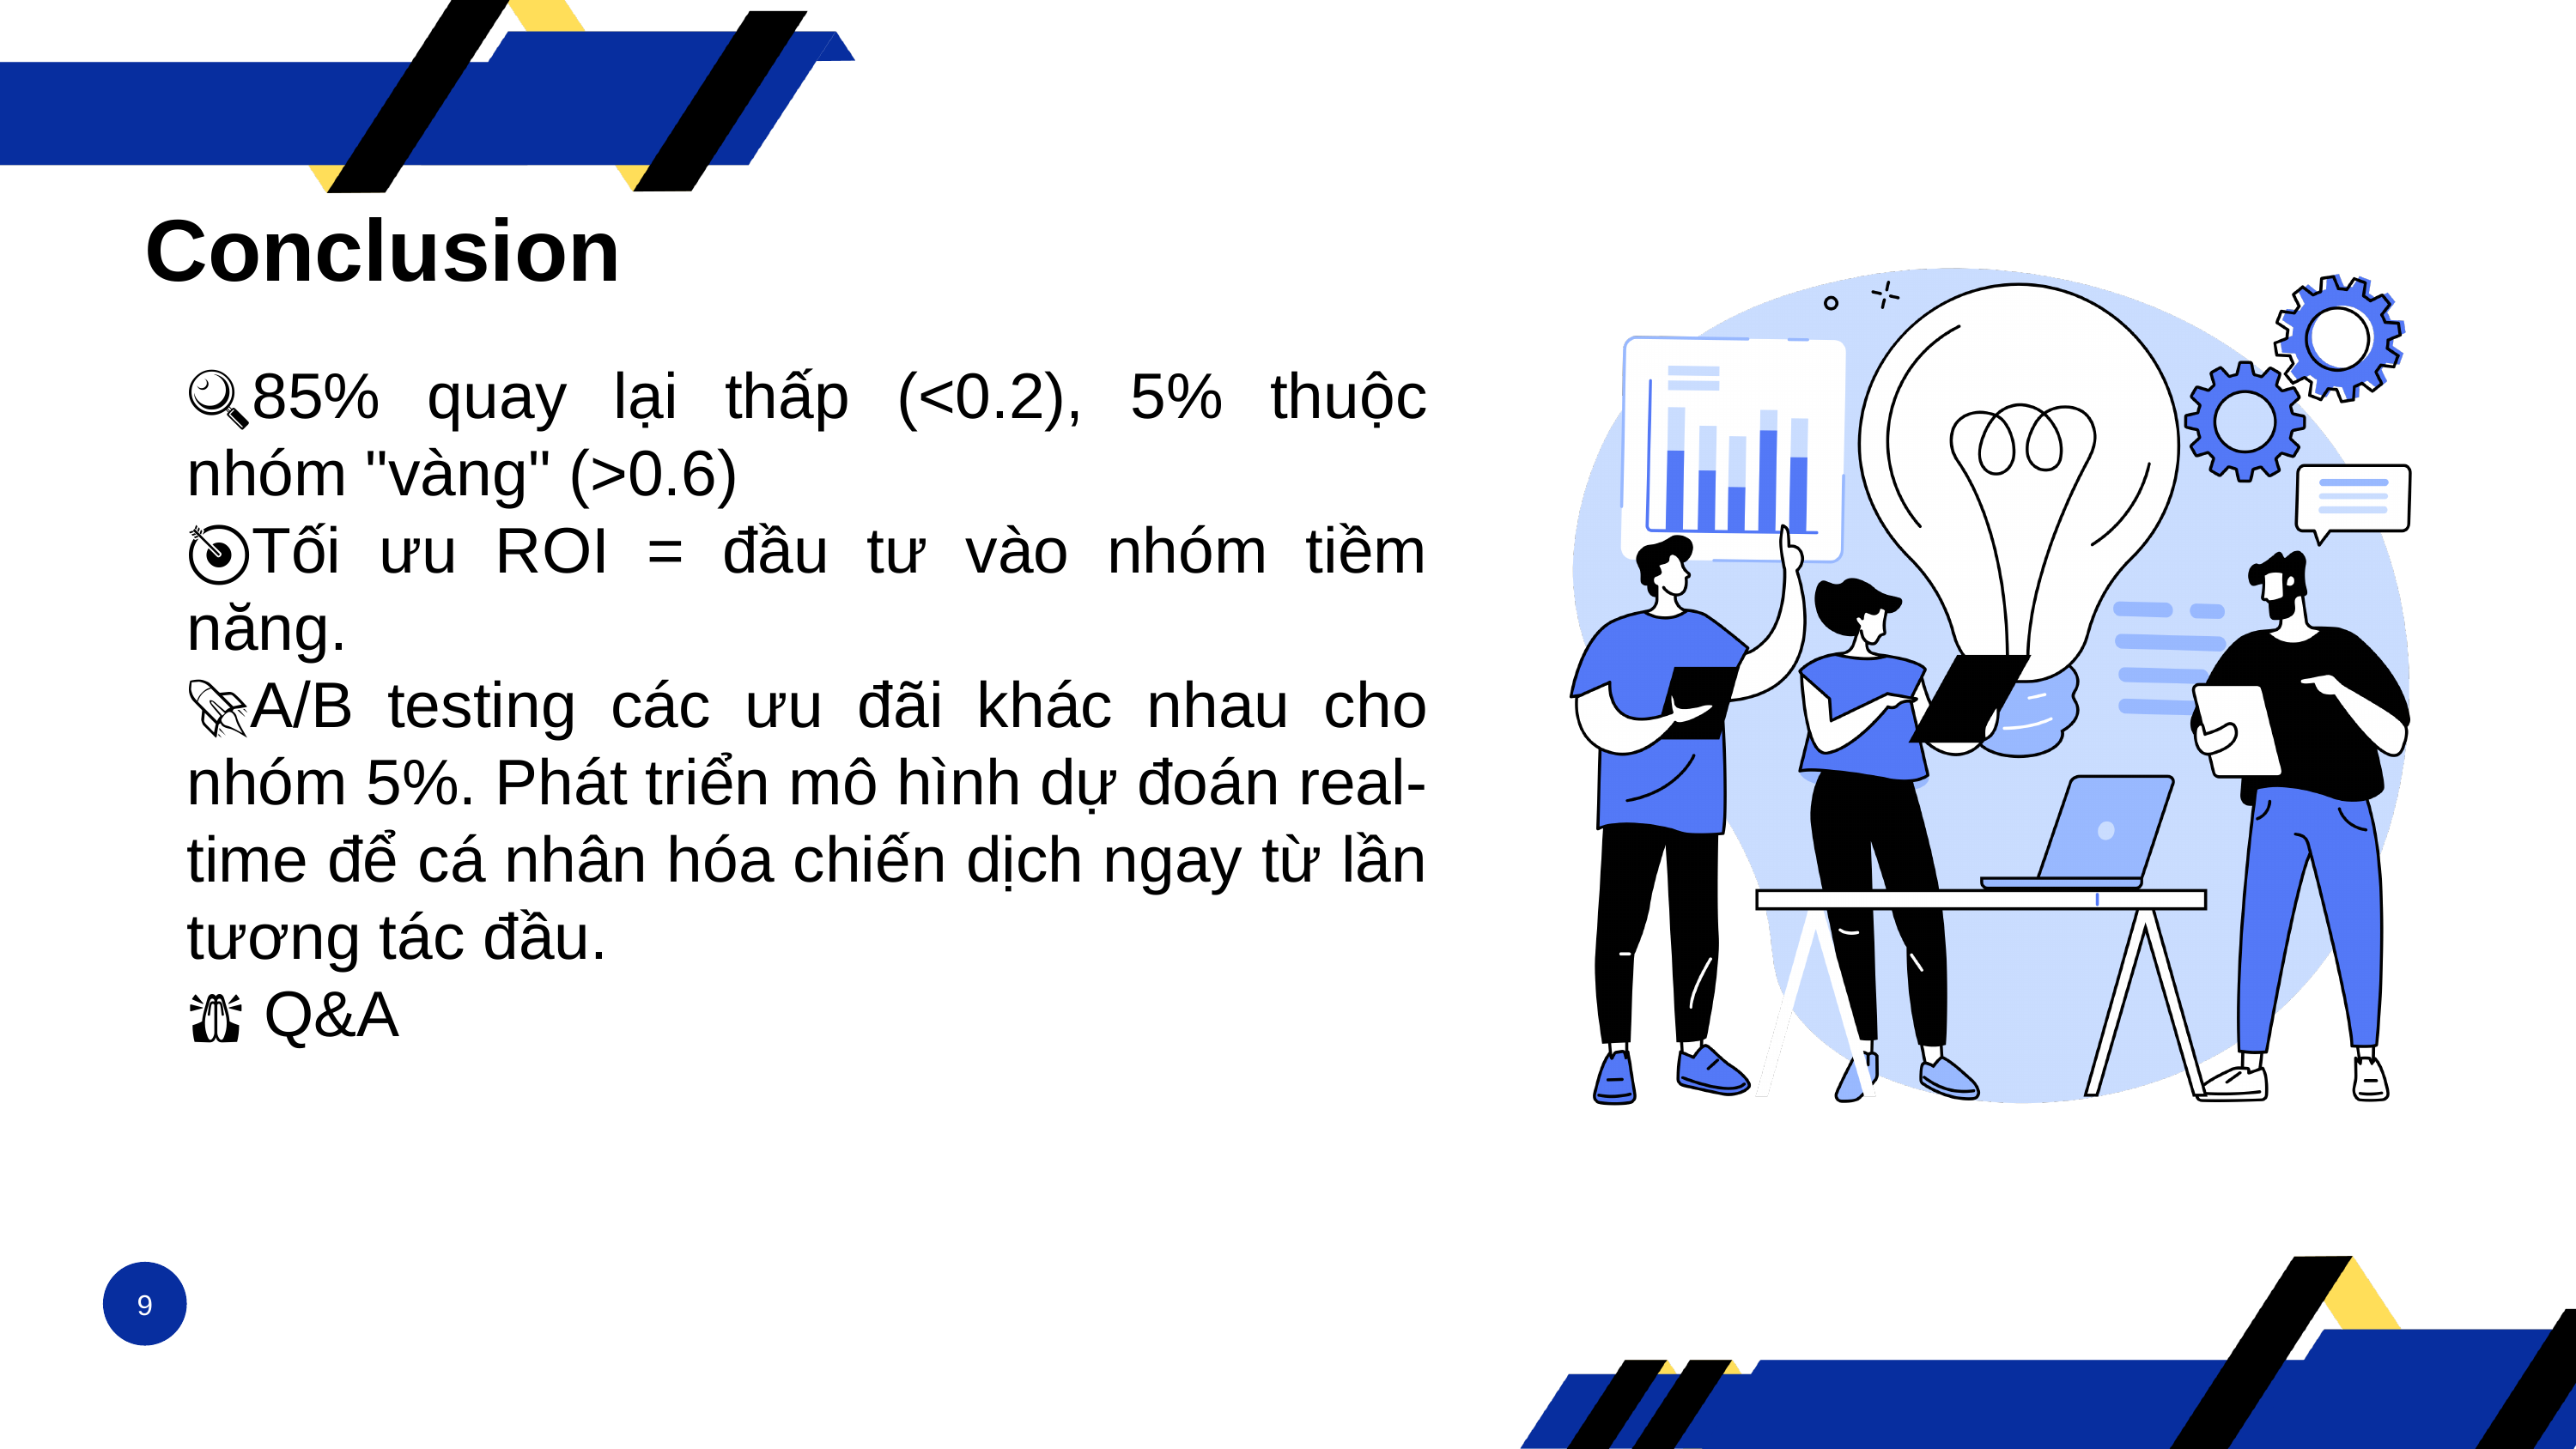

Conclusion

🔍85% quay lại thấp (<0.2), 5% thuộc nhóm "vàng" (>0.6)
🎯Tối ưu ROI = đầu tư vào nhóm tiềm năng.
🚀A/B testing các ưu đãi khác nhau cho nhóm 5%. Phát triển mô hình dự đoán real-time để cá nhân hóa chiến dịch ngay từ lần tương tác đầu.
🙏 Q&A

9